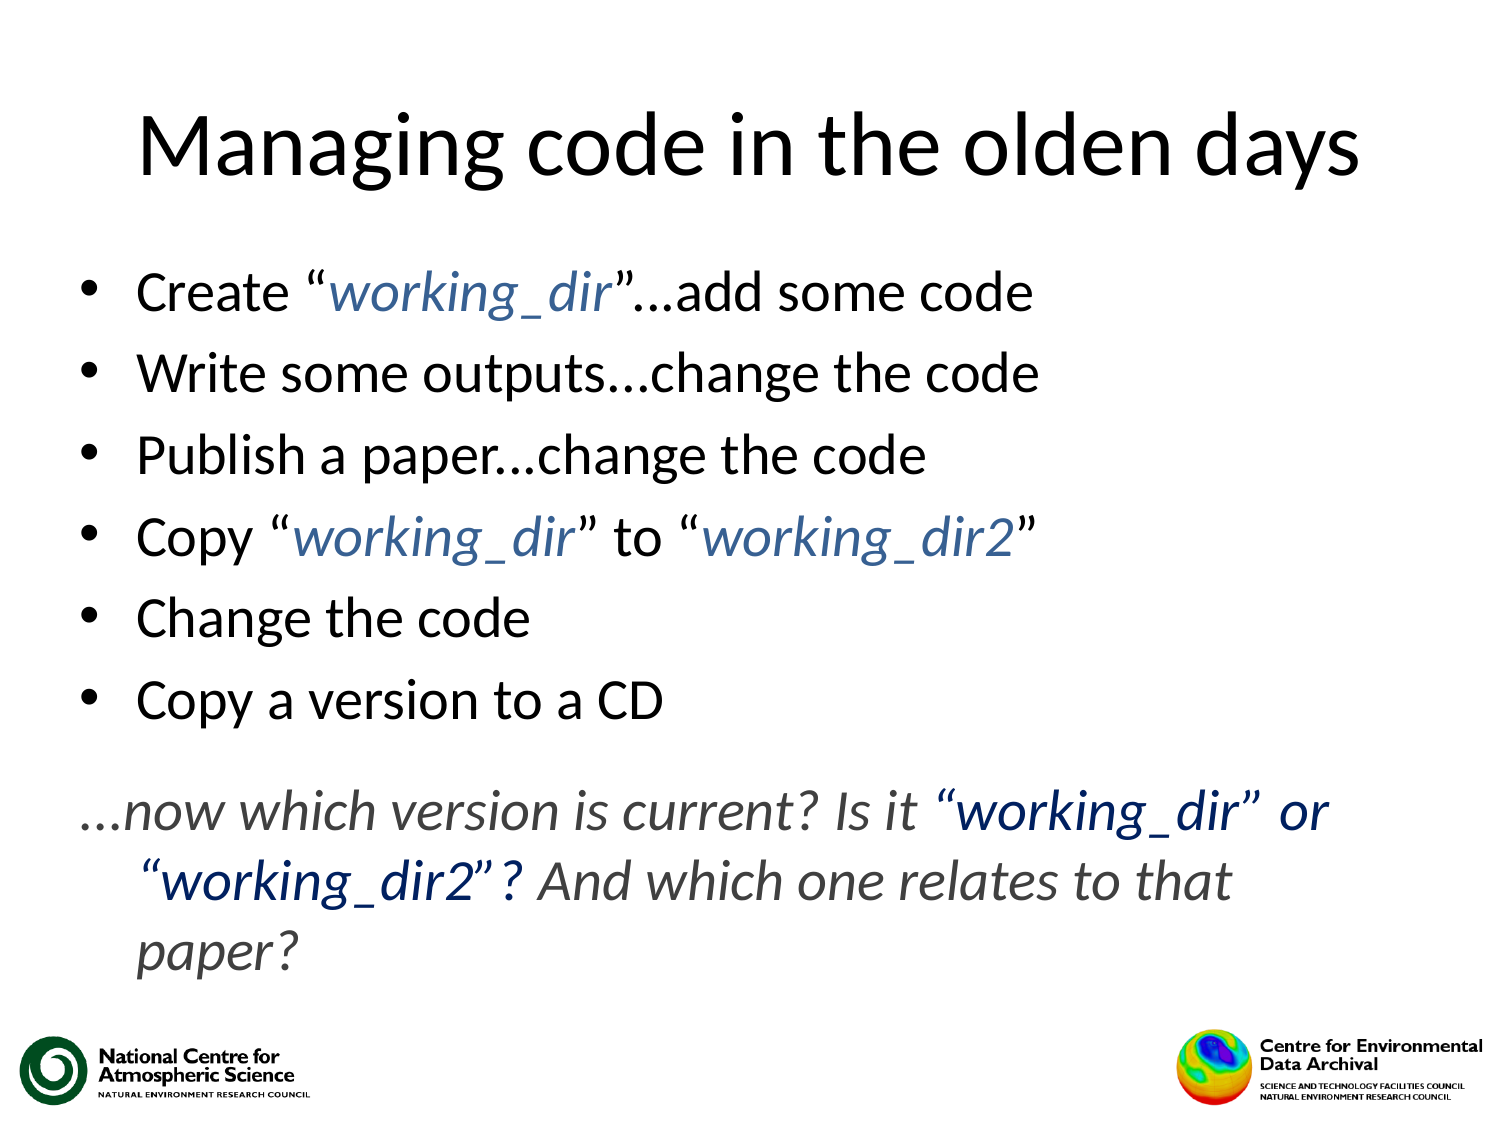

# Managing code in the olden days
Create “working_dir”...add some code
Write some outputs...change the code
Publish a paper...change the code
Copy “working_dir” to “working_dir2”
Change the code
Copy a version to a CD

...now which version is current? Is it “working_dir” or “working_dir2”? And which one relates to that paper?